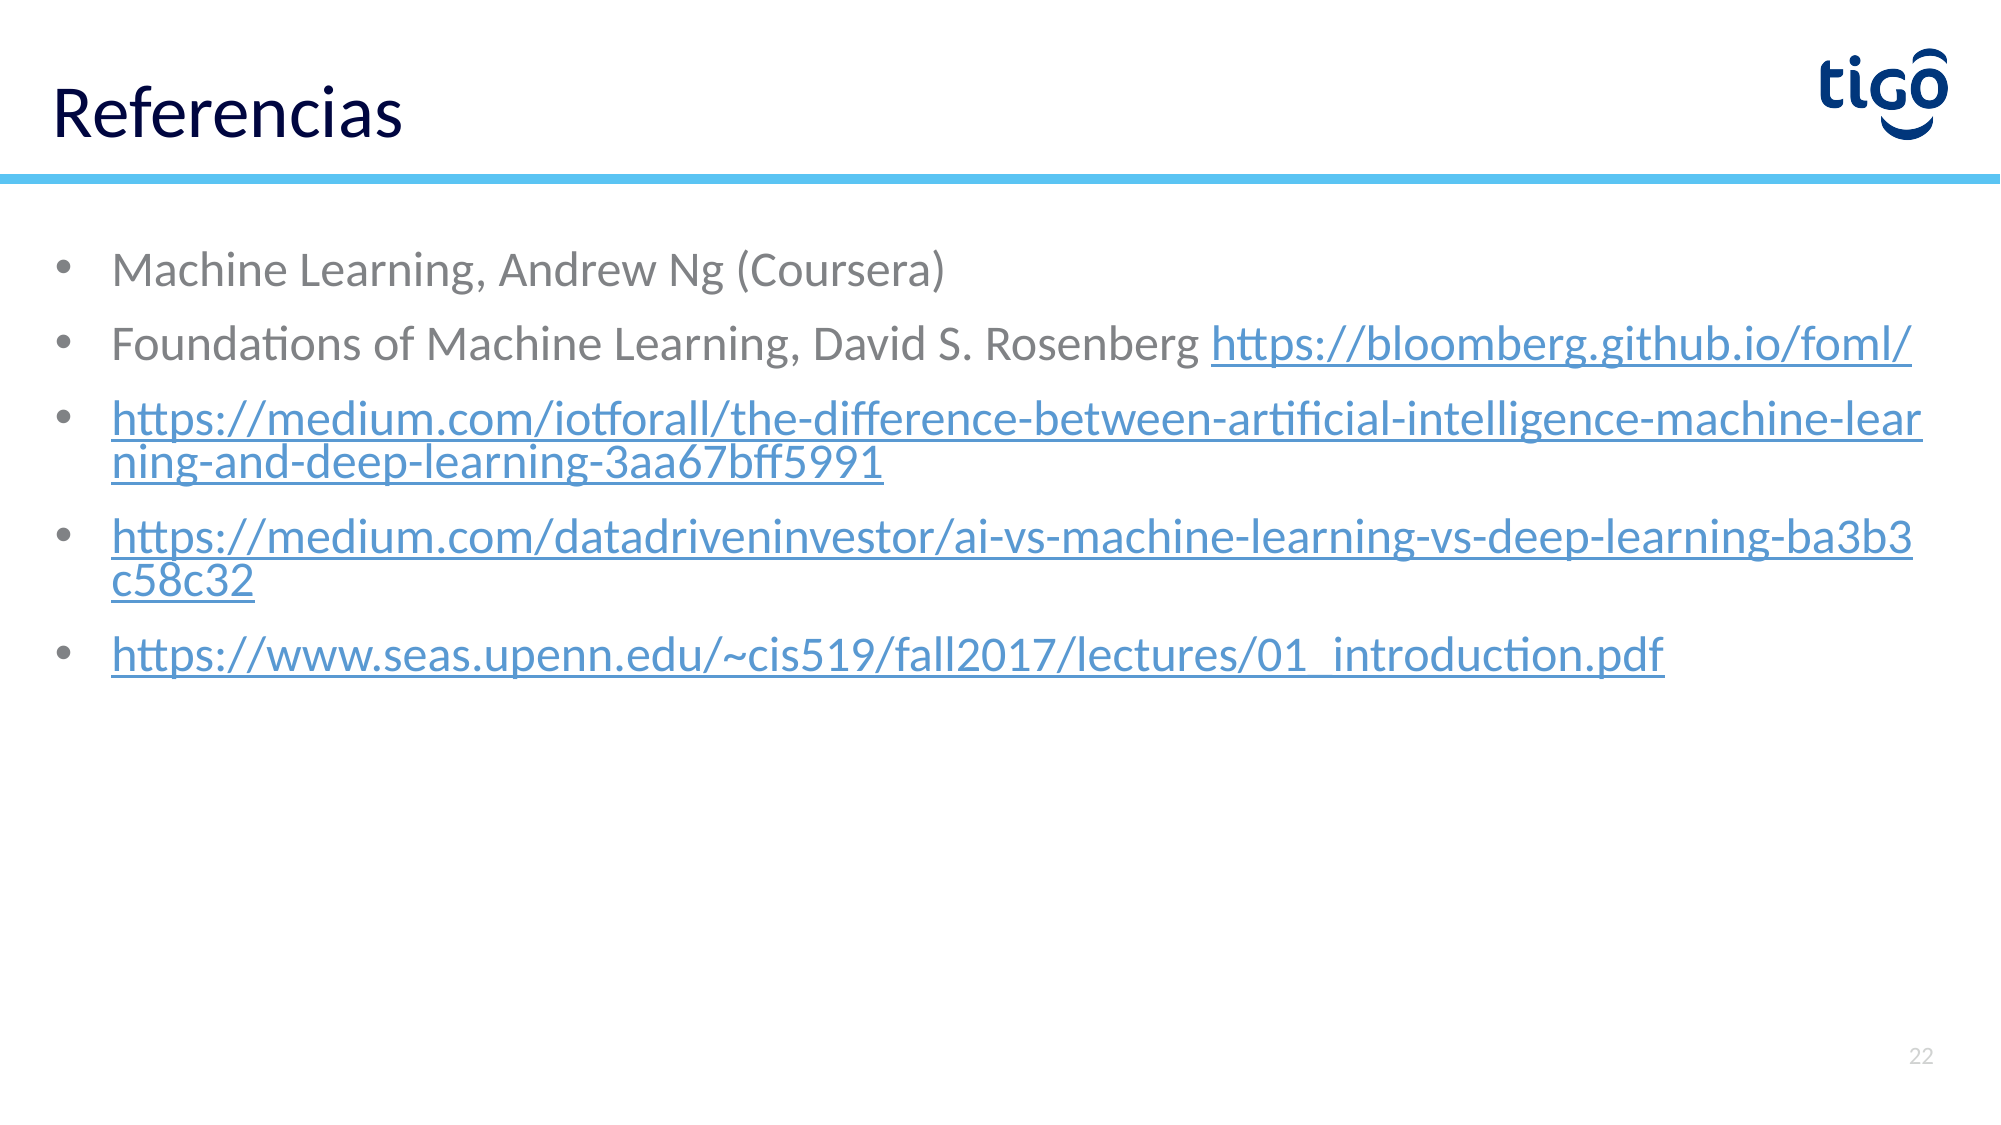

Referencias
Machine Learning, Andrew Ng (Coursera)
Foundations of Machine Learning, David S. Rosenberg https://bloomberg.github.io/foml/
https://medium.com/iotforall/the-difference-between-artificial-intelligence-machine-learning-and-deep-learning-3aa67bff5991
https://medium.com/datadriveninvestor/ai-vs-machine-learning-vs-deep-learning-ba3b3c58c32
https://www.seas.upenn.edu/~cis519/fall2017/lectures/01_introduction.pdf

22